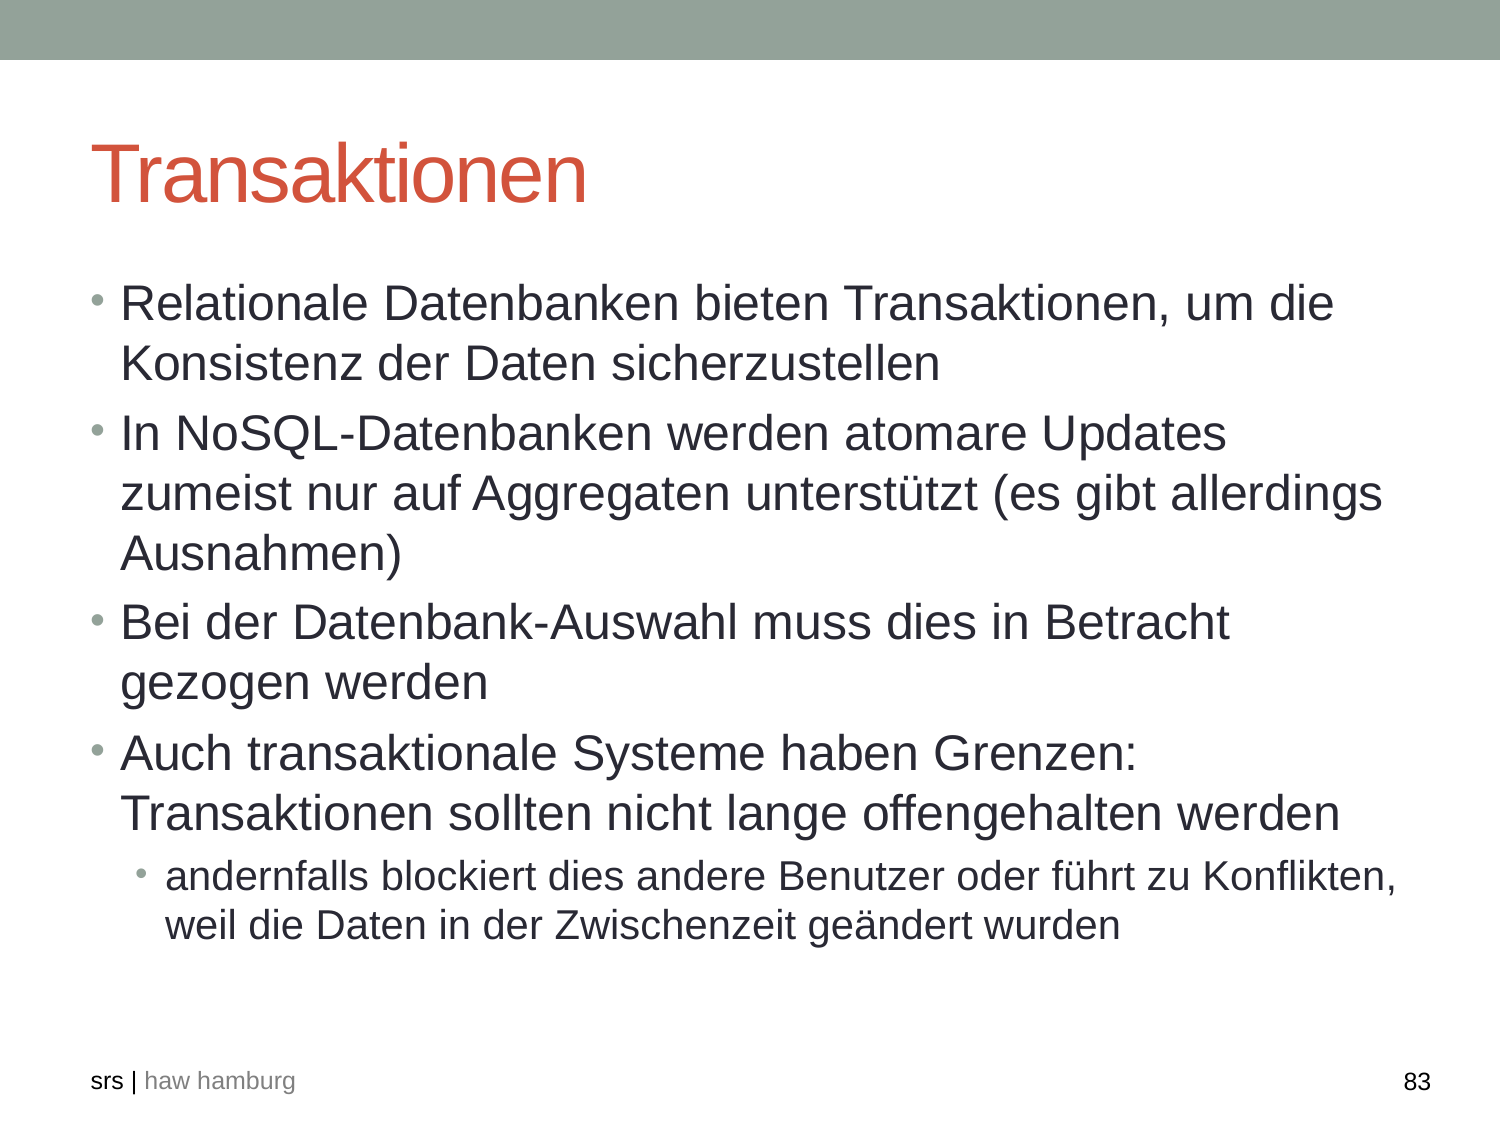

# Transaktionen
Relationale Datenbanken bieten Transaktionen, um die Konsistenz der Daten sicherzustellen
In NoSQL-Datenbanken werden atomare Updates zumeist nur auf Aggregaten unterstützt (es gibt allerdings Ausnahmen)
Bei der Datenbank-Auswahl muss dies in Betracht gezogen werden
Auch transaktionale Systeme haben Grenzen: Transaktionen sollten nicht lange offengehalten werden
andernfalls blockiert dies andere Benutzer oder führt zu Konflikten, weil die Daten in der Zwischenzeit geändert wurden